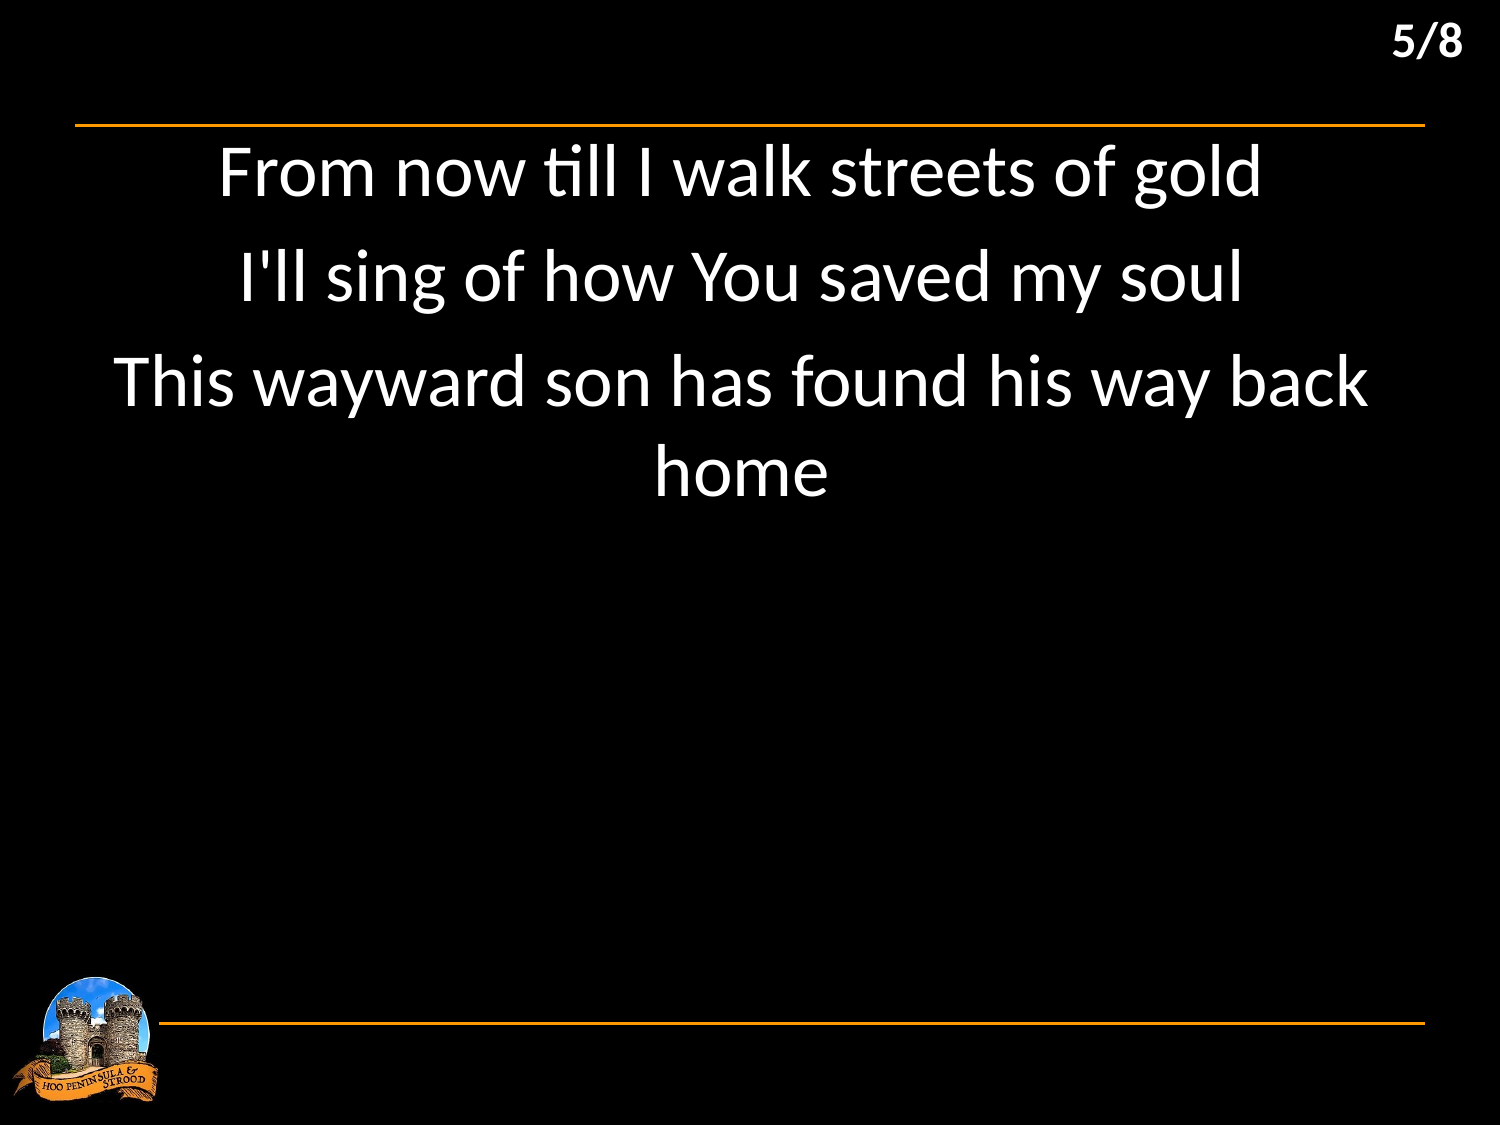

5/8
From now till I walk streets of gold
I'll sing of how You saved my soul
This wayward son has found his way back home